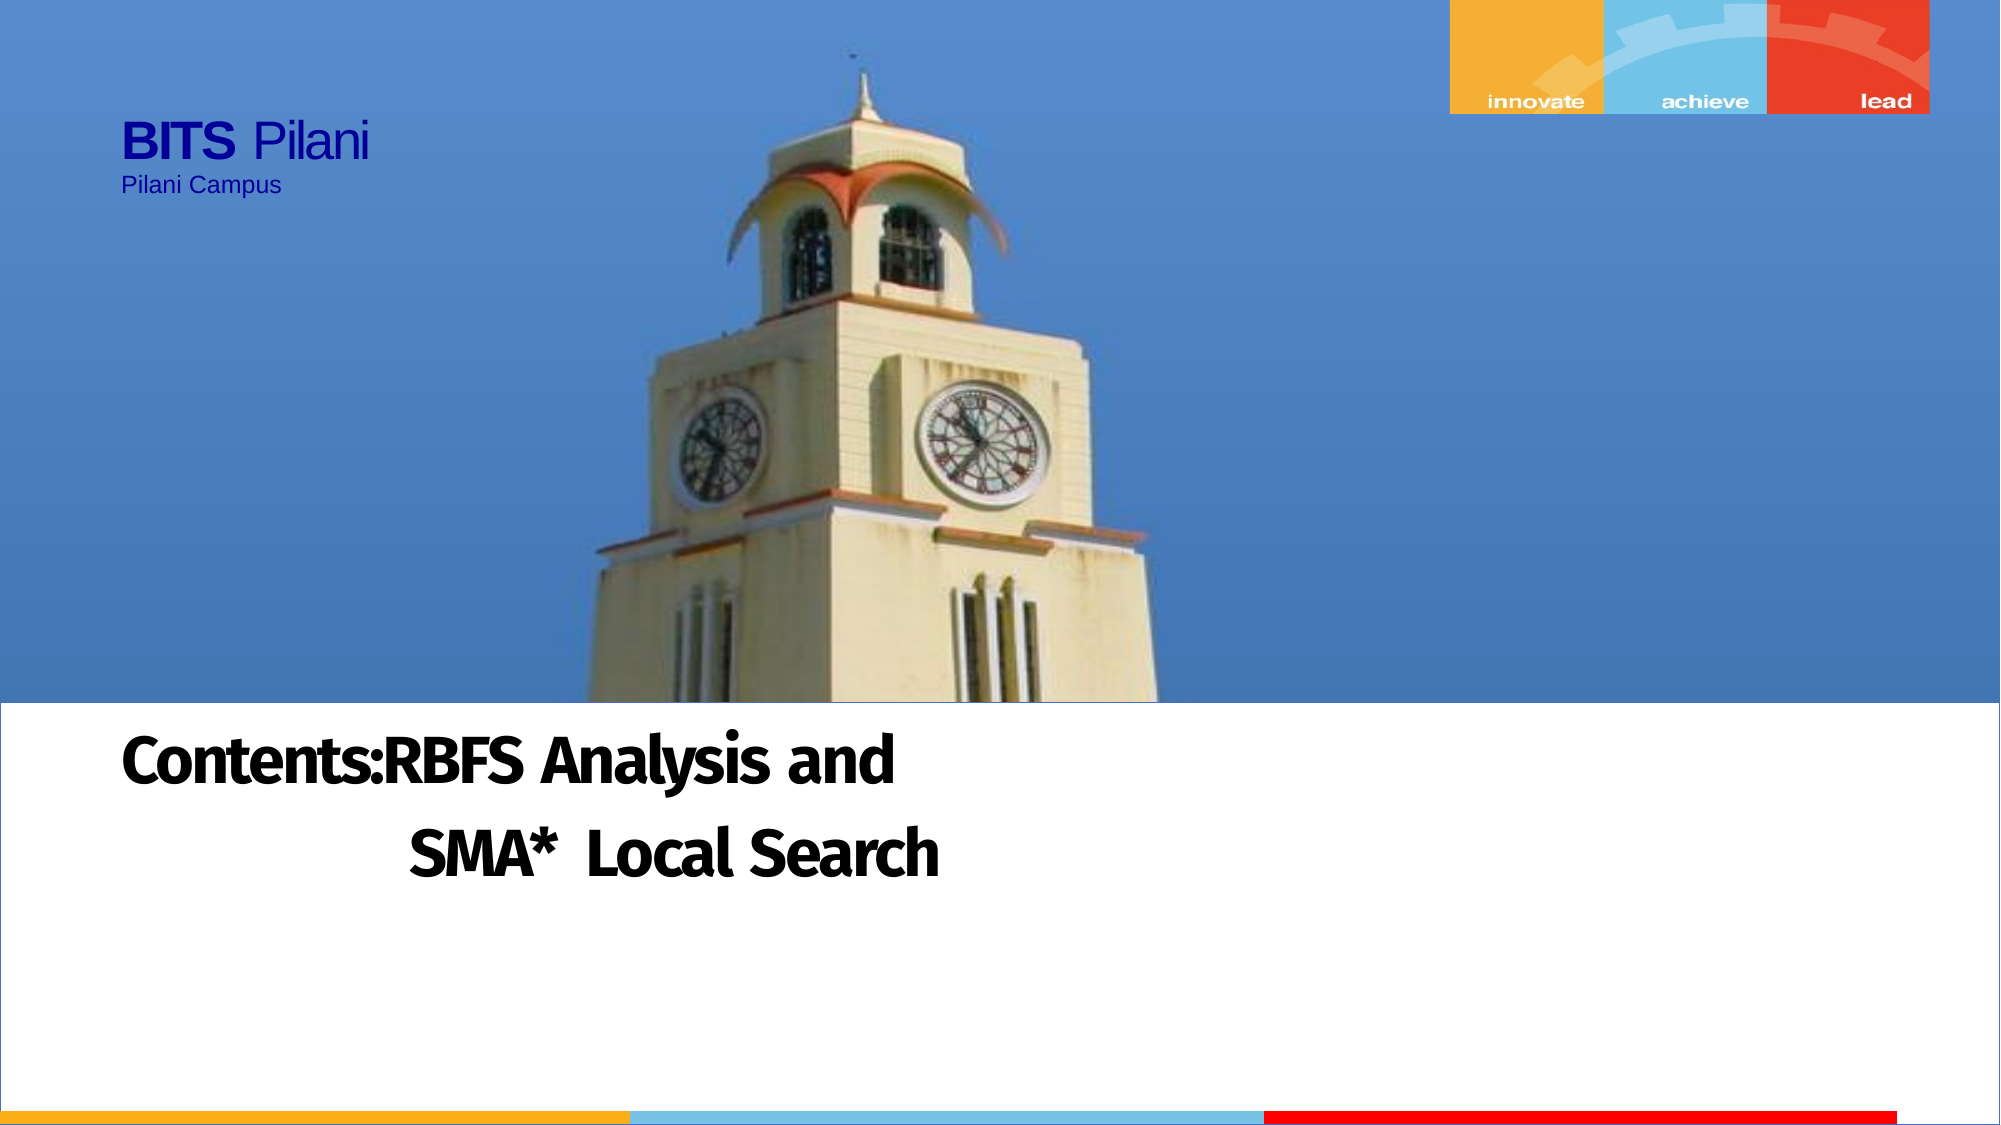

# BITS Pilani
Pilani Campus
Contents:RBFS Analysis and SMA*  Local Search